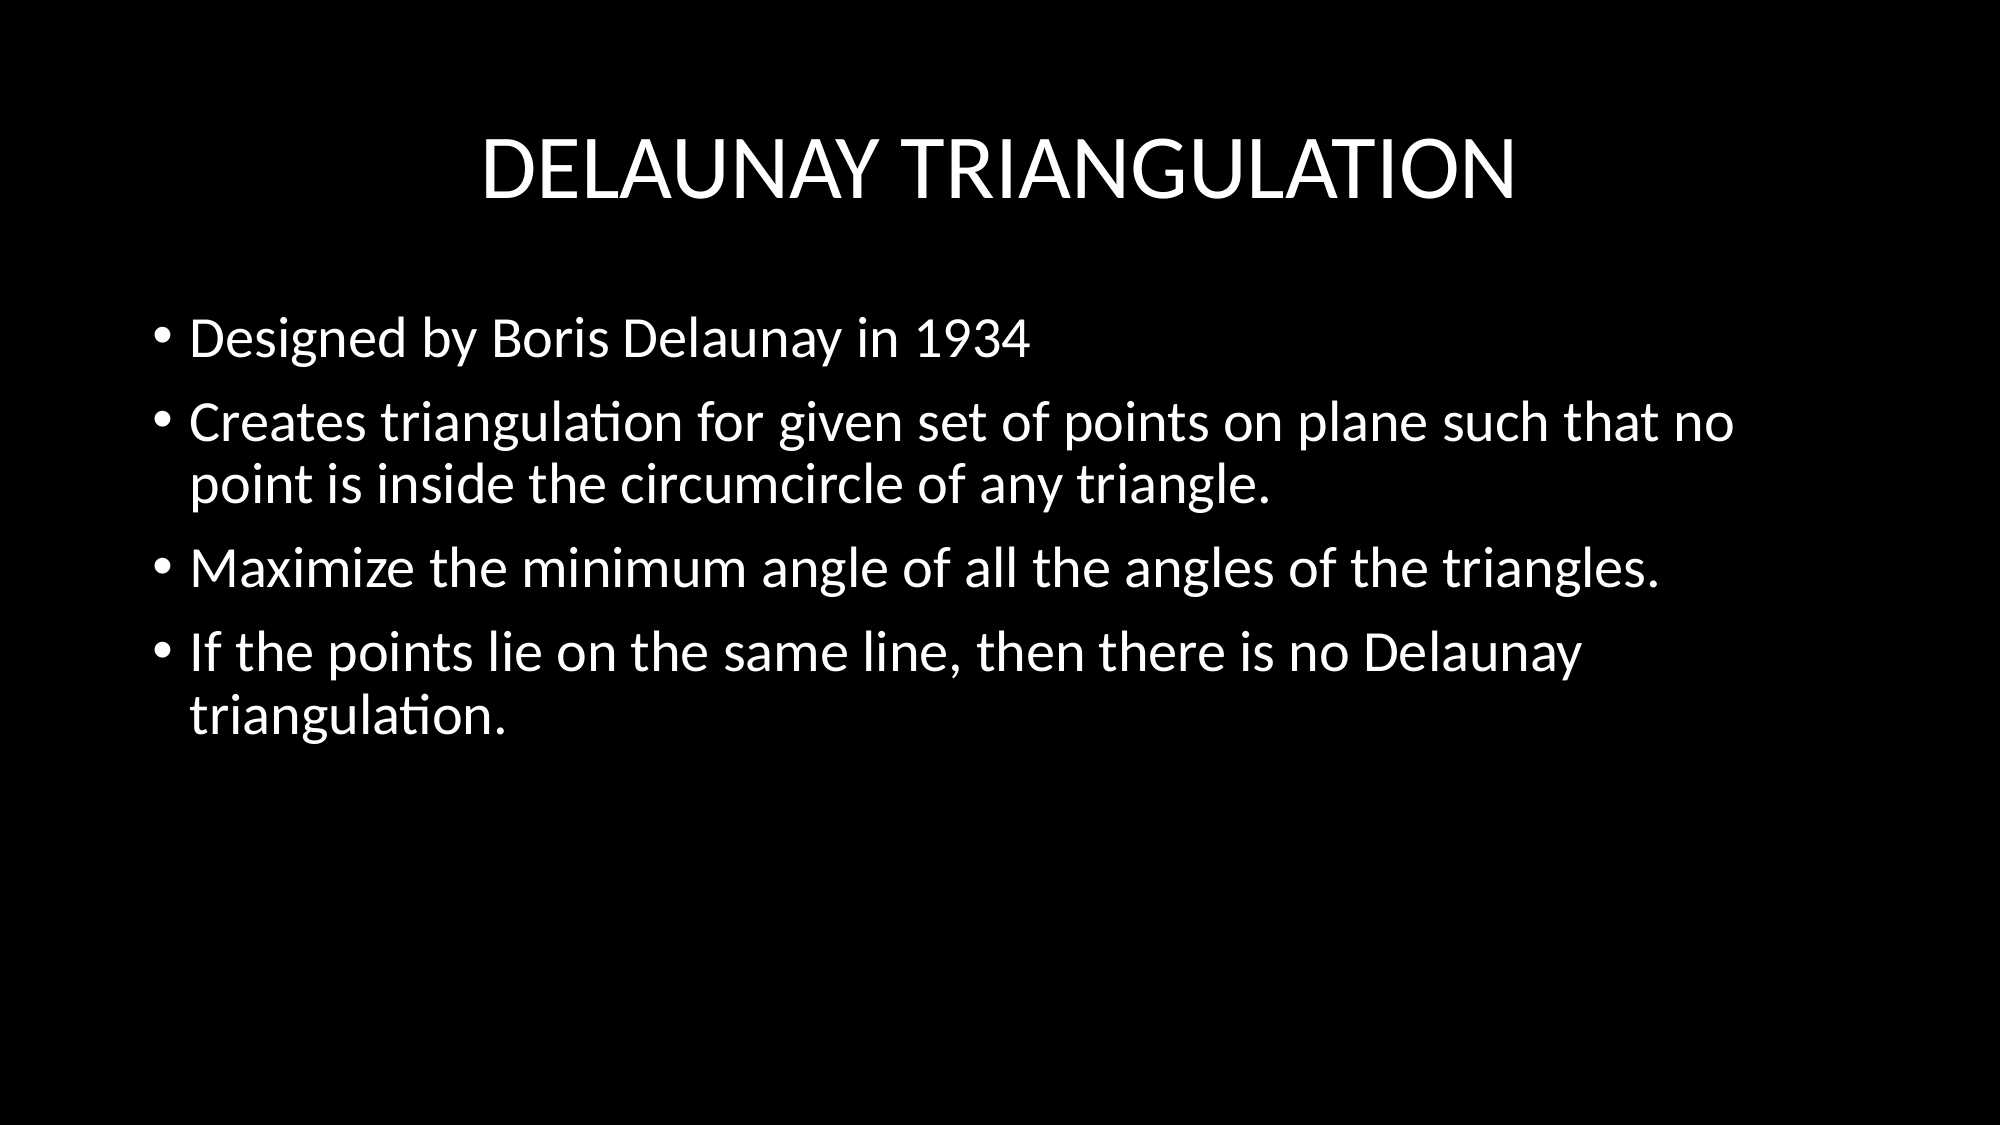

# DELAUNAY TRIANGULATION
Designed by Boris Delaunay in 1934
Creates triangulation for given set of points on plane such that no point is inside the circumcircle of any triangle.
Maximize the minimum angle of all the angles of the triangles.
If the points lie on the same line, then there is no Delaunay triangulation.